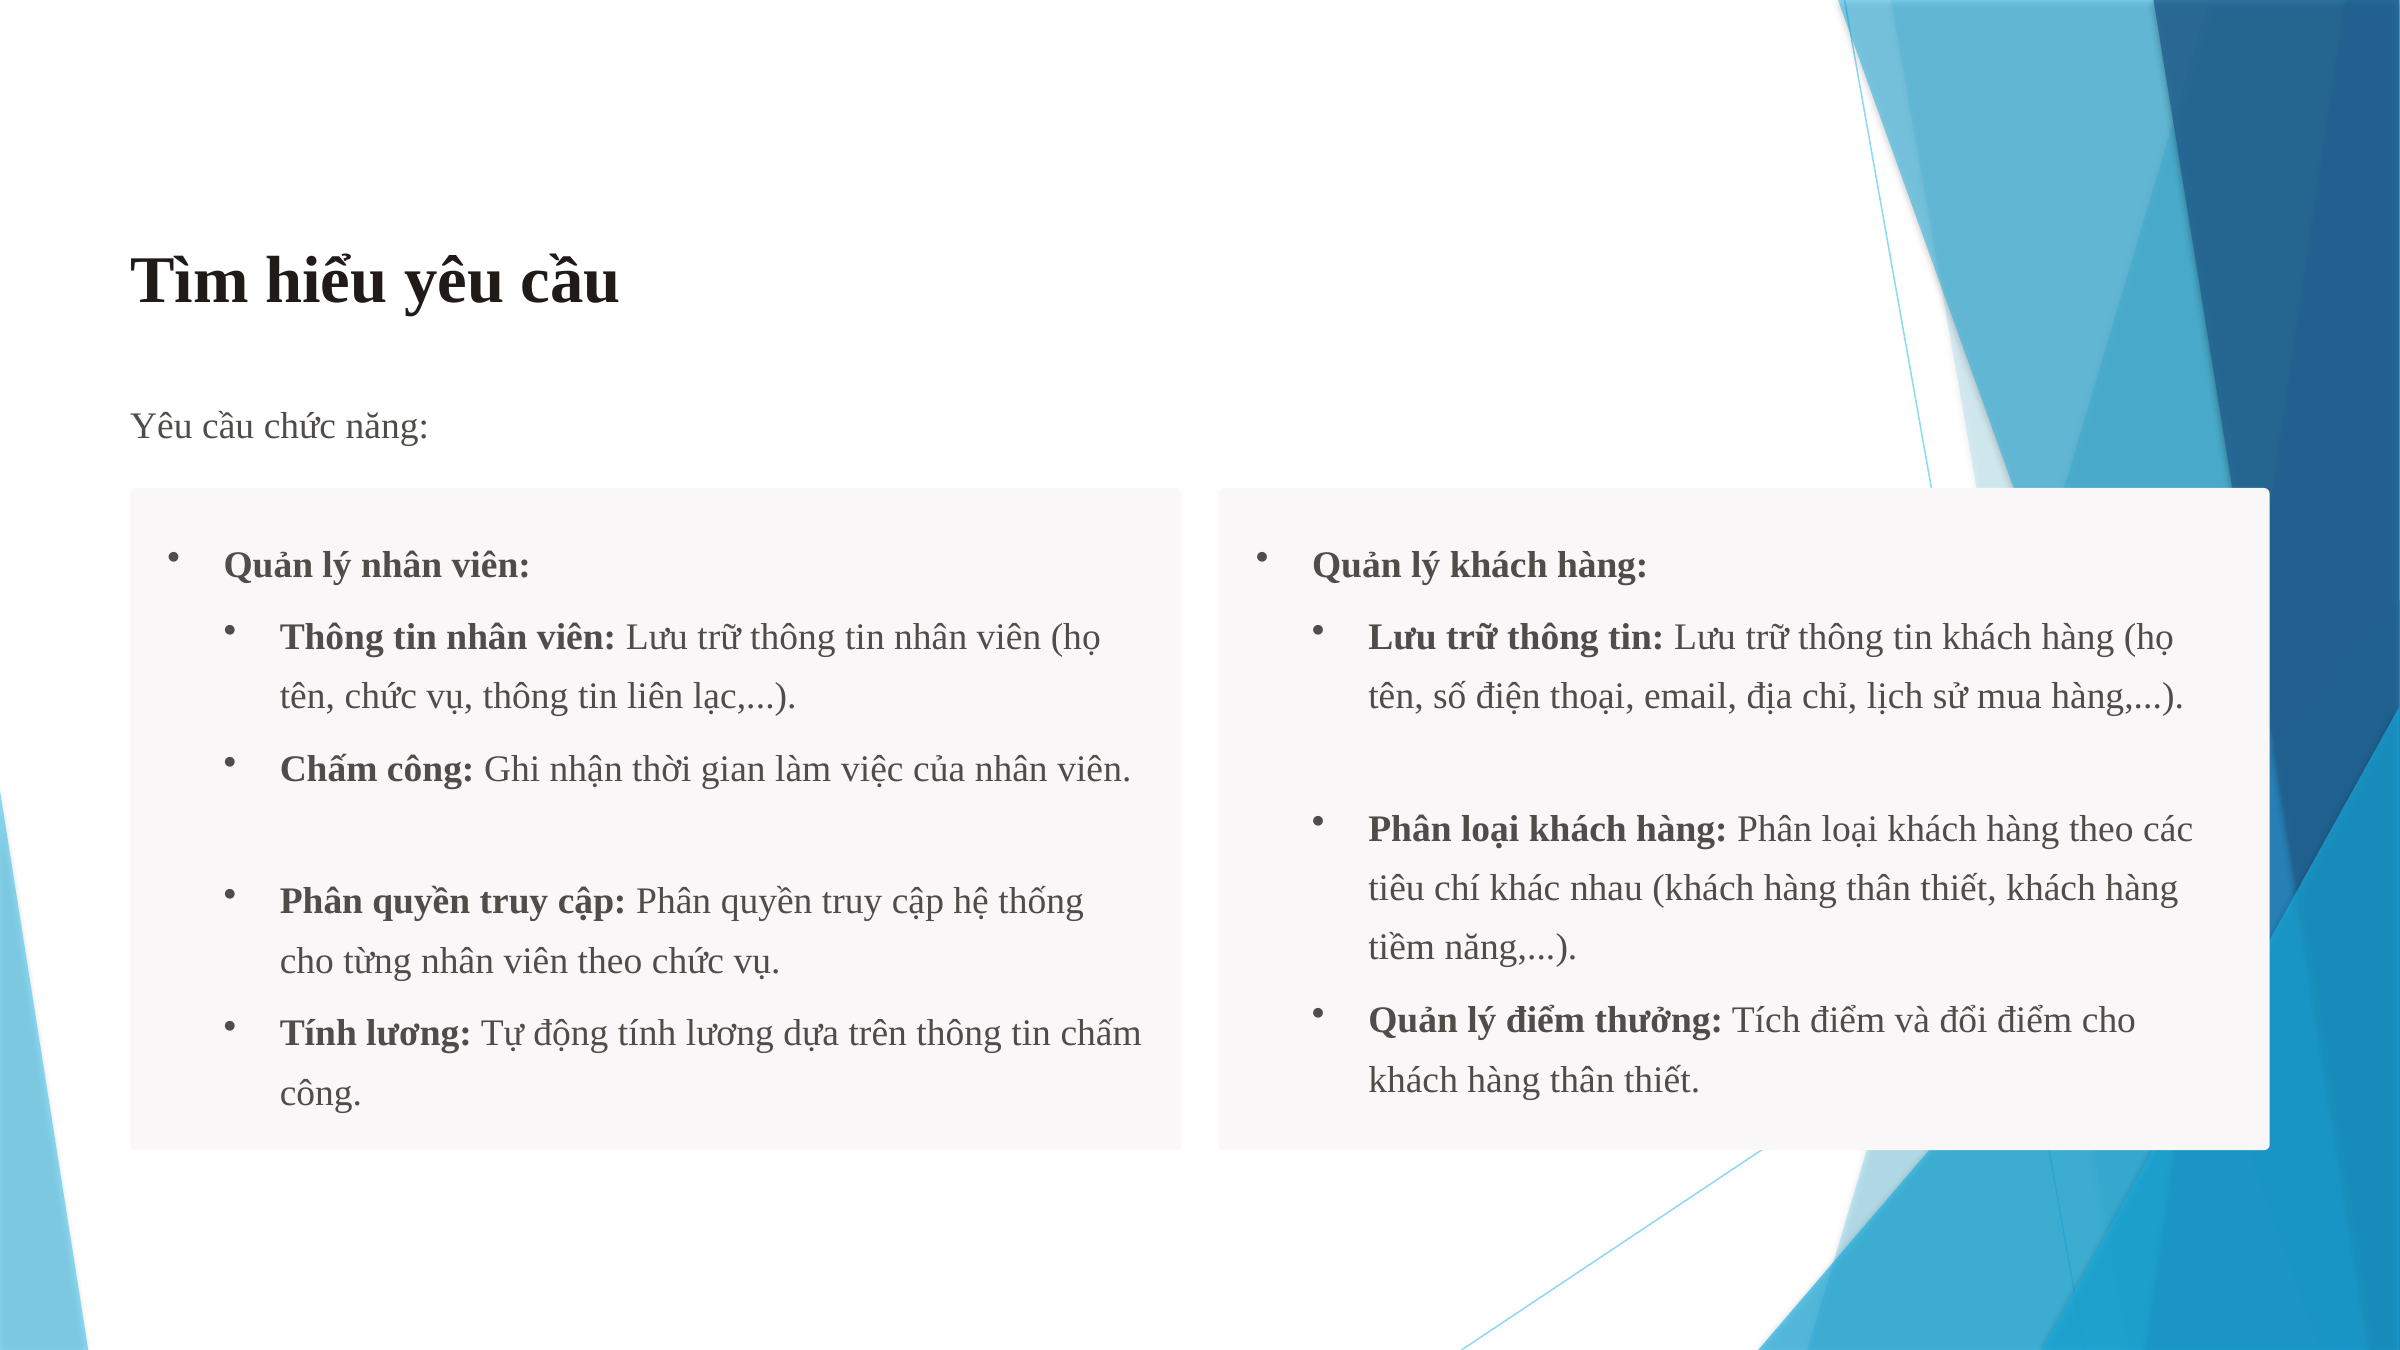

Tìm hiểu yêu cầu
Yêu cầu chức năng:

Quản lý nhân viên:
Quản lý khách hàng:
Thông tin nhân viên: Lưu trữ thông tin nhân viên (họ tên, chức vụ, thông tin liên lạc,...).
Lưu trữ thông tin: Lưu trữ thông tin khách hàng (họ tên, số điện thoại, email, địa chỉ, lịch sử mua hàng,...).
Chấm công: Ghi nhận thời gian làm việc của nhân viên.
Phân loại khách hàng: Phân loại khách hàng theo các tiêu chí khác nhau (khách hàng thân thiết, khách hàng tiềm năng,...).
Phân quyền truy cập: Phân quyền truy cập hệ thống cho từng nhân viên theo chức vụ.
Quản lý điểm thưởng: Tích điểm và đổi điểm cho khách hàng thân thiết.
Tính lương: Tự động tính lương dựa trên thông tin chấm công.